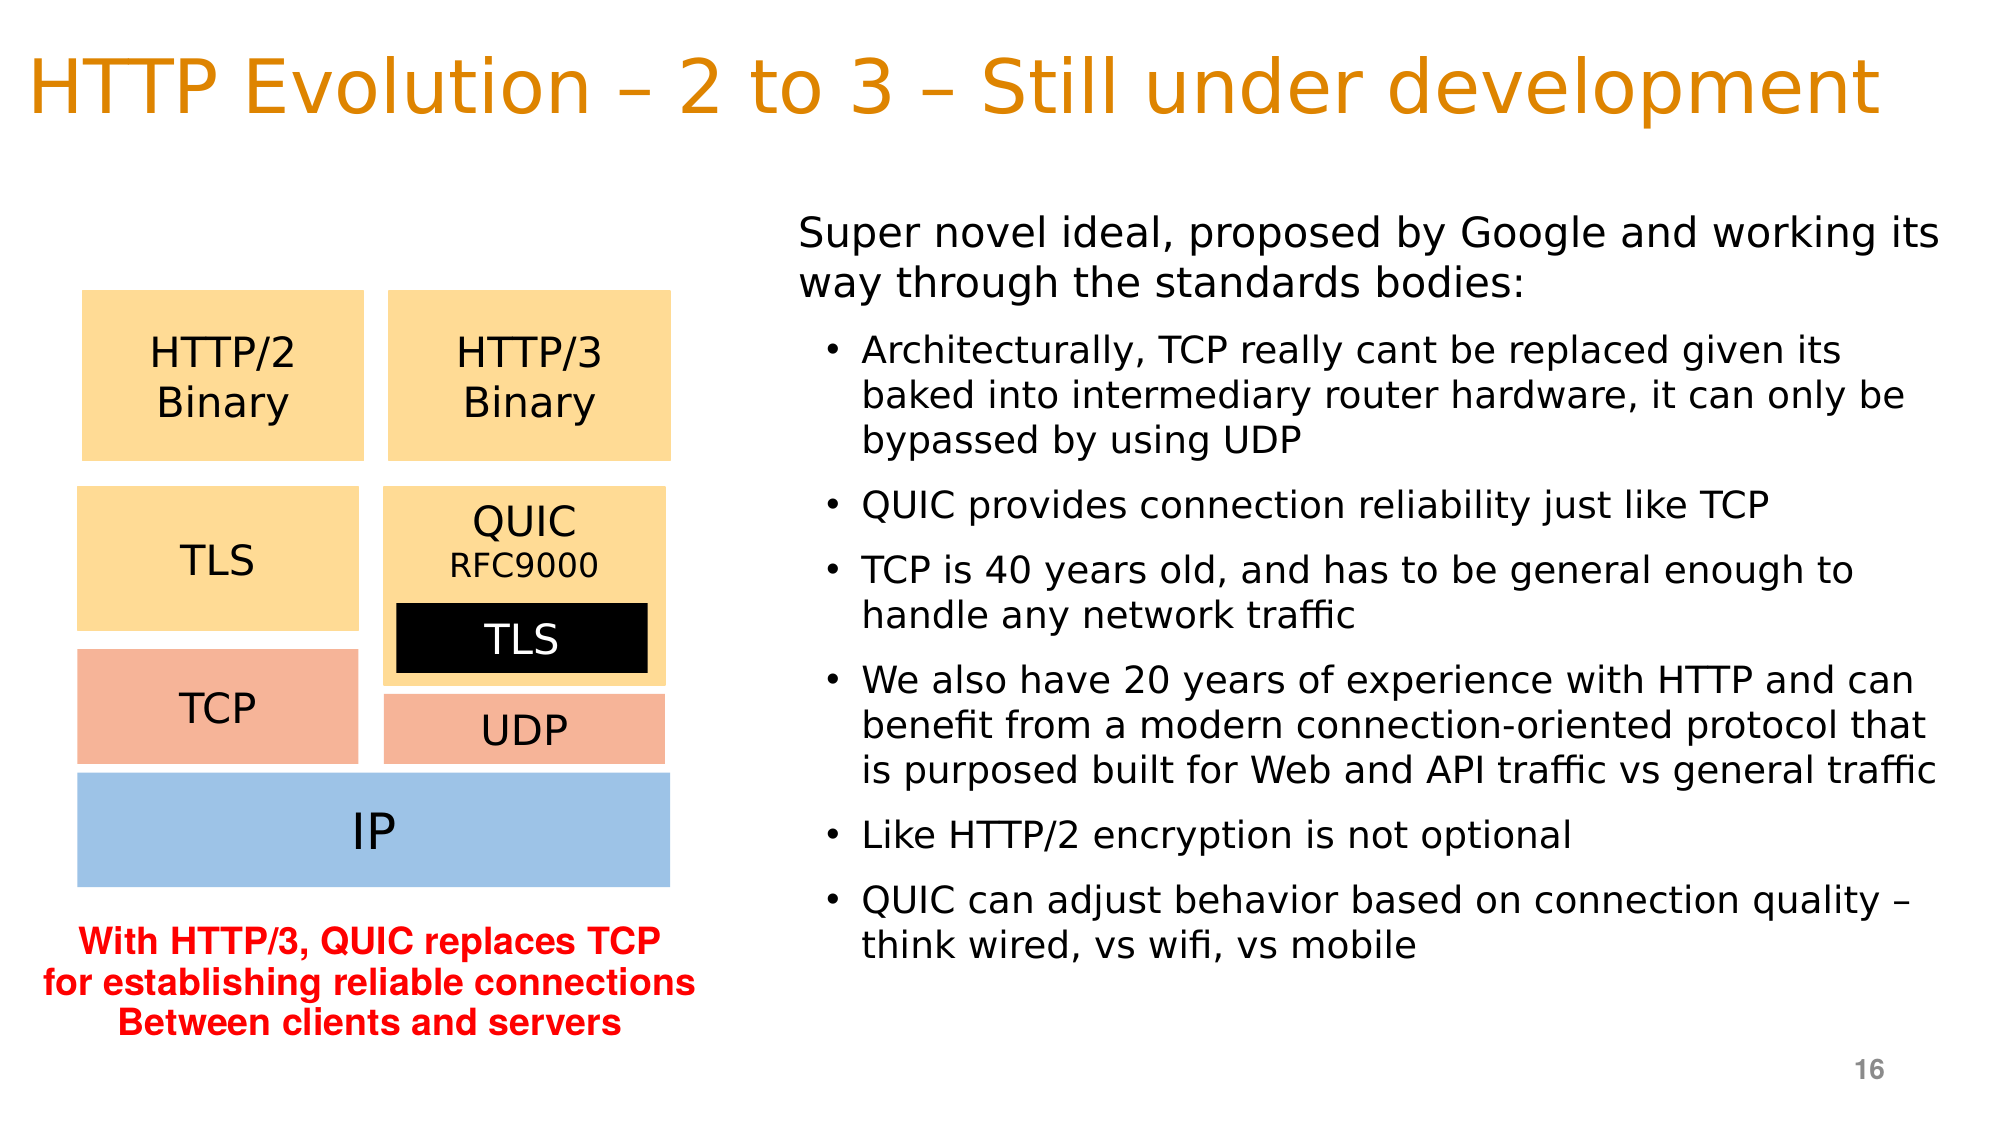

# HTTP Evolution – 2 to 3 – Still under development
Super novel ideal, proposed by Google and working its way through the standards bodies:
Architecturally, TCP really cant be replaced given its baked into intermediary router hardware, it can only be bypassed by using UDP
QUIC provides connection reliability just like TCP
TCP is 40 years old, and has to be general enough to handle any network traffic
We also have 20 years of experience with HTTP and can benefit from a modern connection-oriented protocol that is purposed built for Web and API traffic vs general traffic
Like HTTP/2 encryption is not optional
QUIC can adjust behavior based on connection quality – think wired, vs wifi, vs mobile
HTTP/2
Binary
HTTP/3
Binary
TLS
QUIC
RFC9000
TLS
TCP
UDP
IP
With HTTP/3, QUIC replaces TCP
for establishing reliable connections
Between clients and servers
16